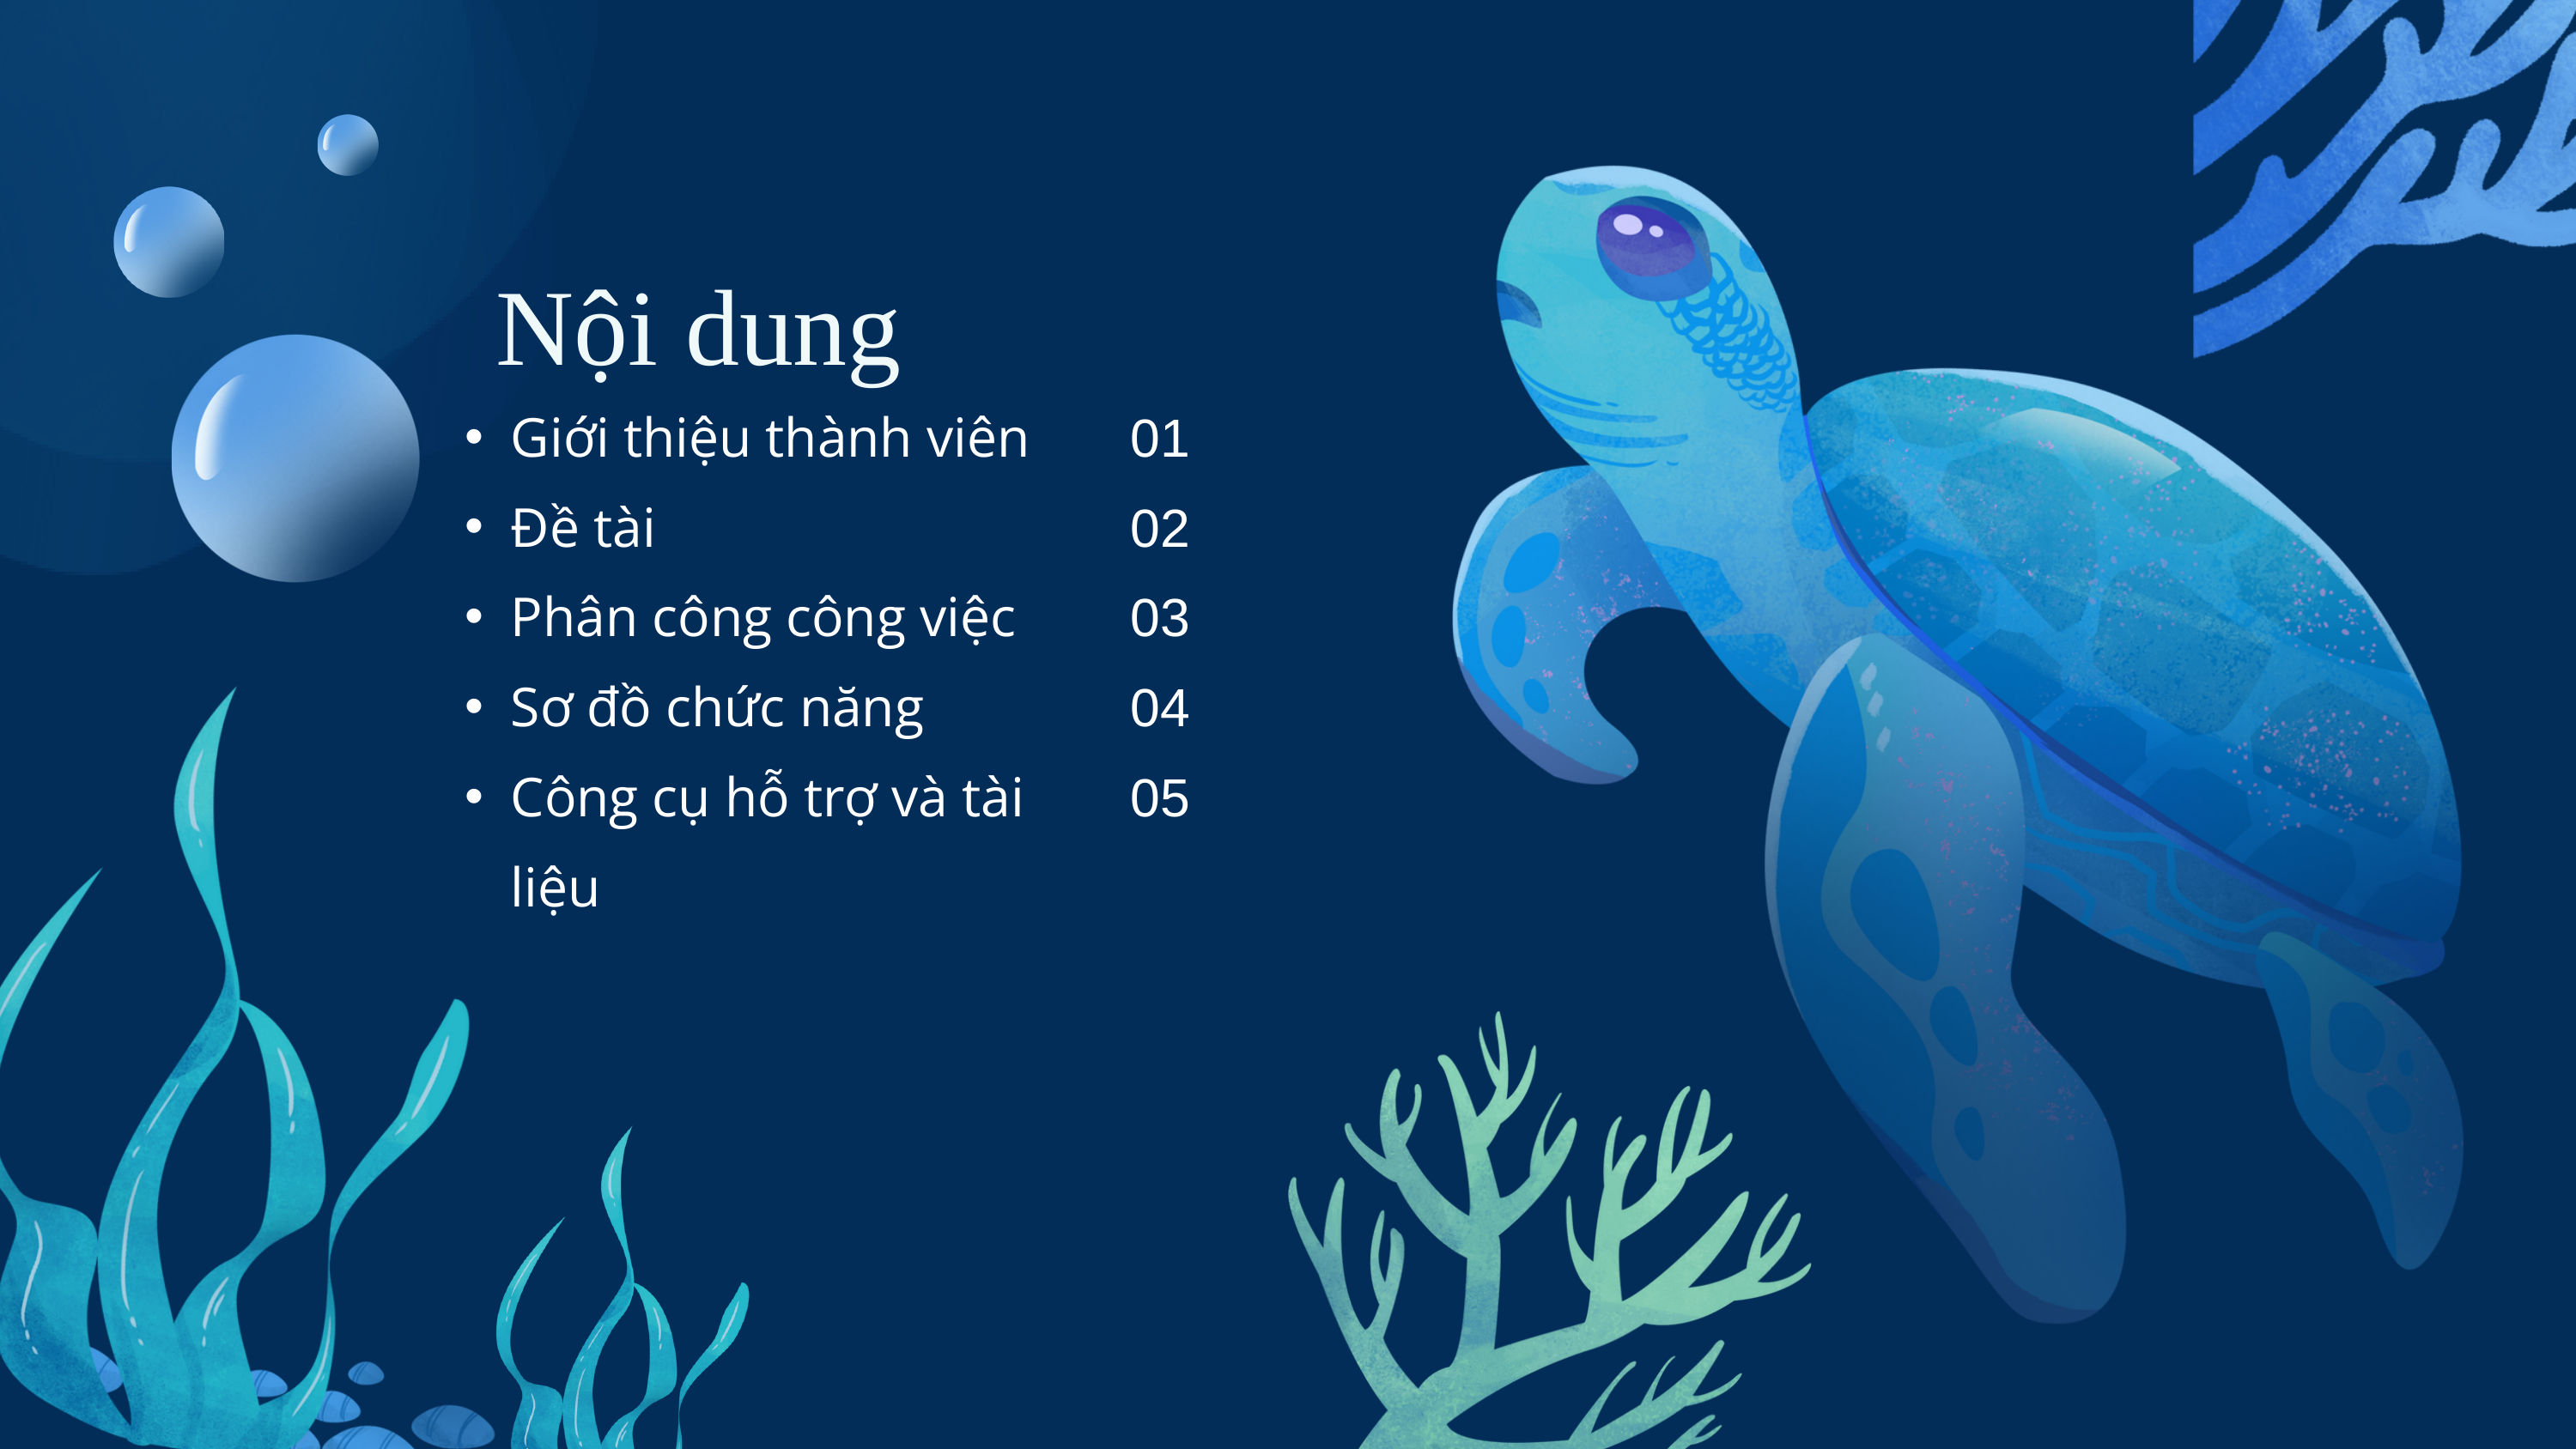

Nội dung

Giới thiệu thành viên
Đề tài
Phân công công việc
Sơ đồ chức năng
Công cụ hỗ trợ và tài liệu
01
02
03
04
05